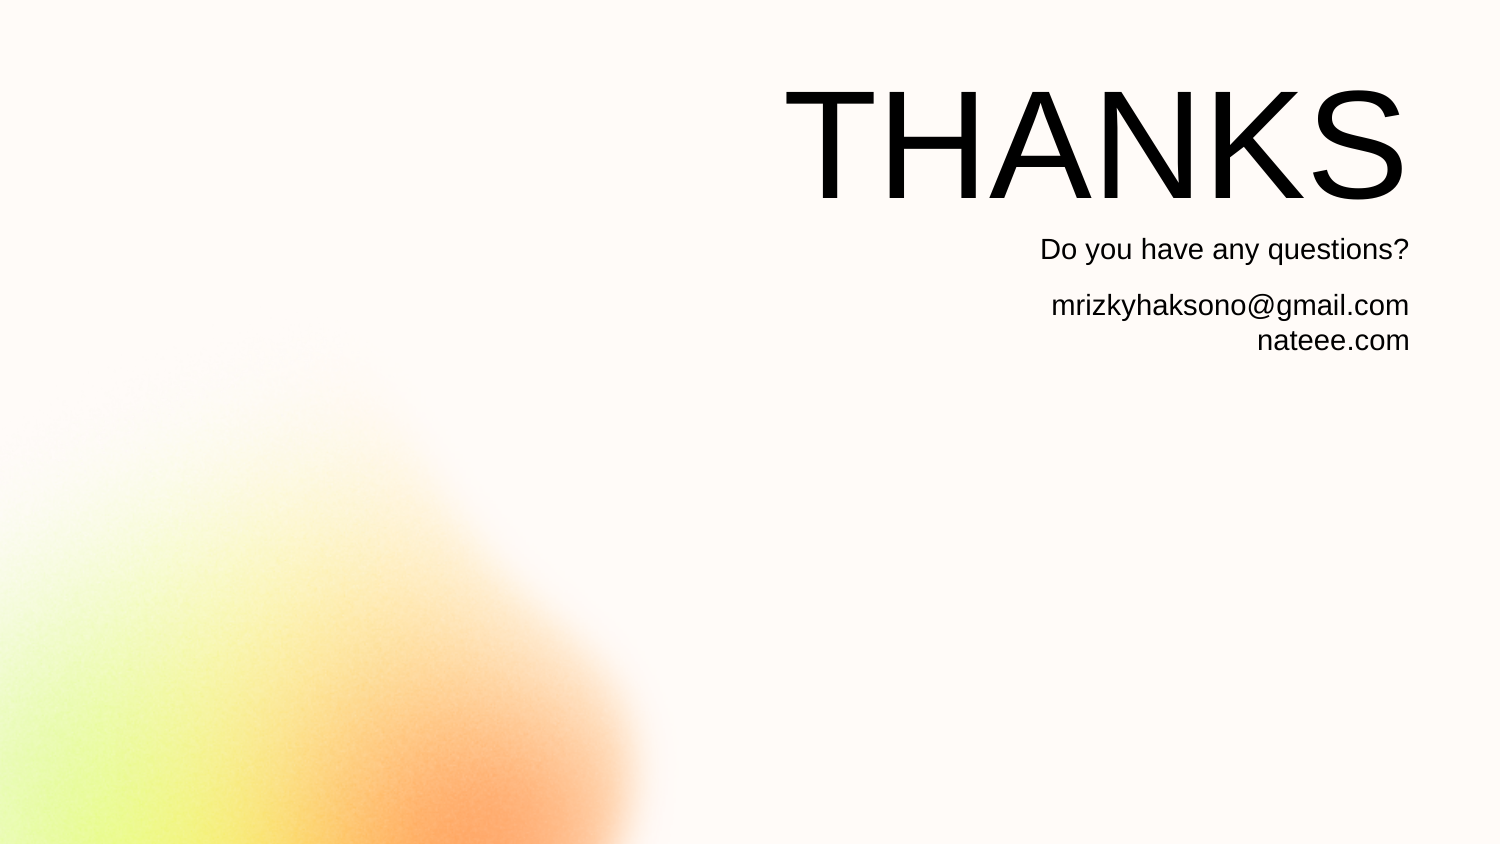

# THANKS
Do you have any questions?
mrizkyhaksono@gmail.com
nateee.com